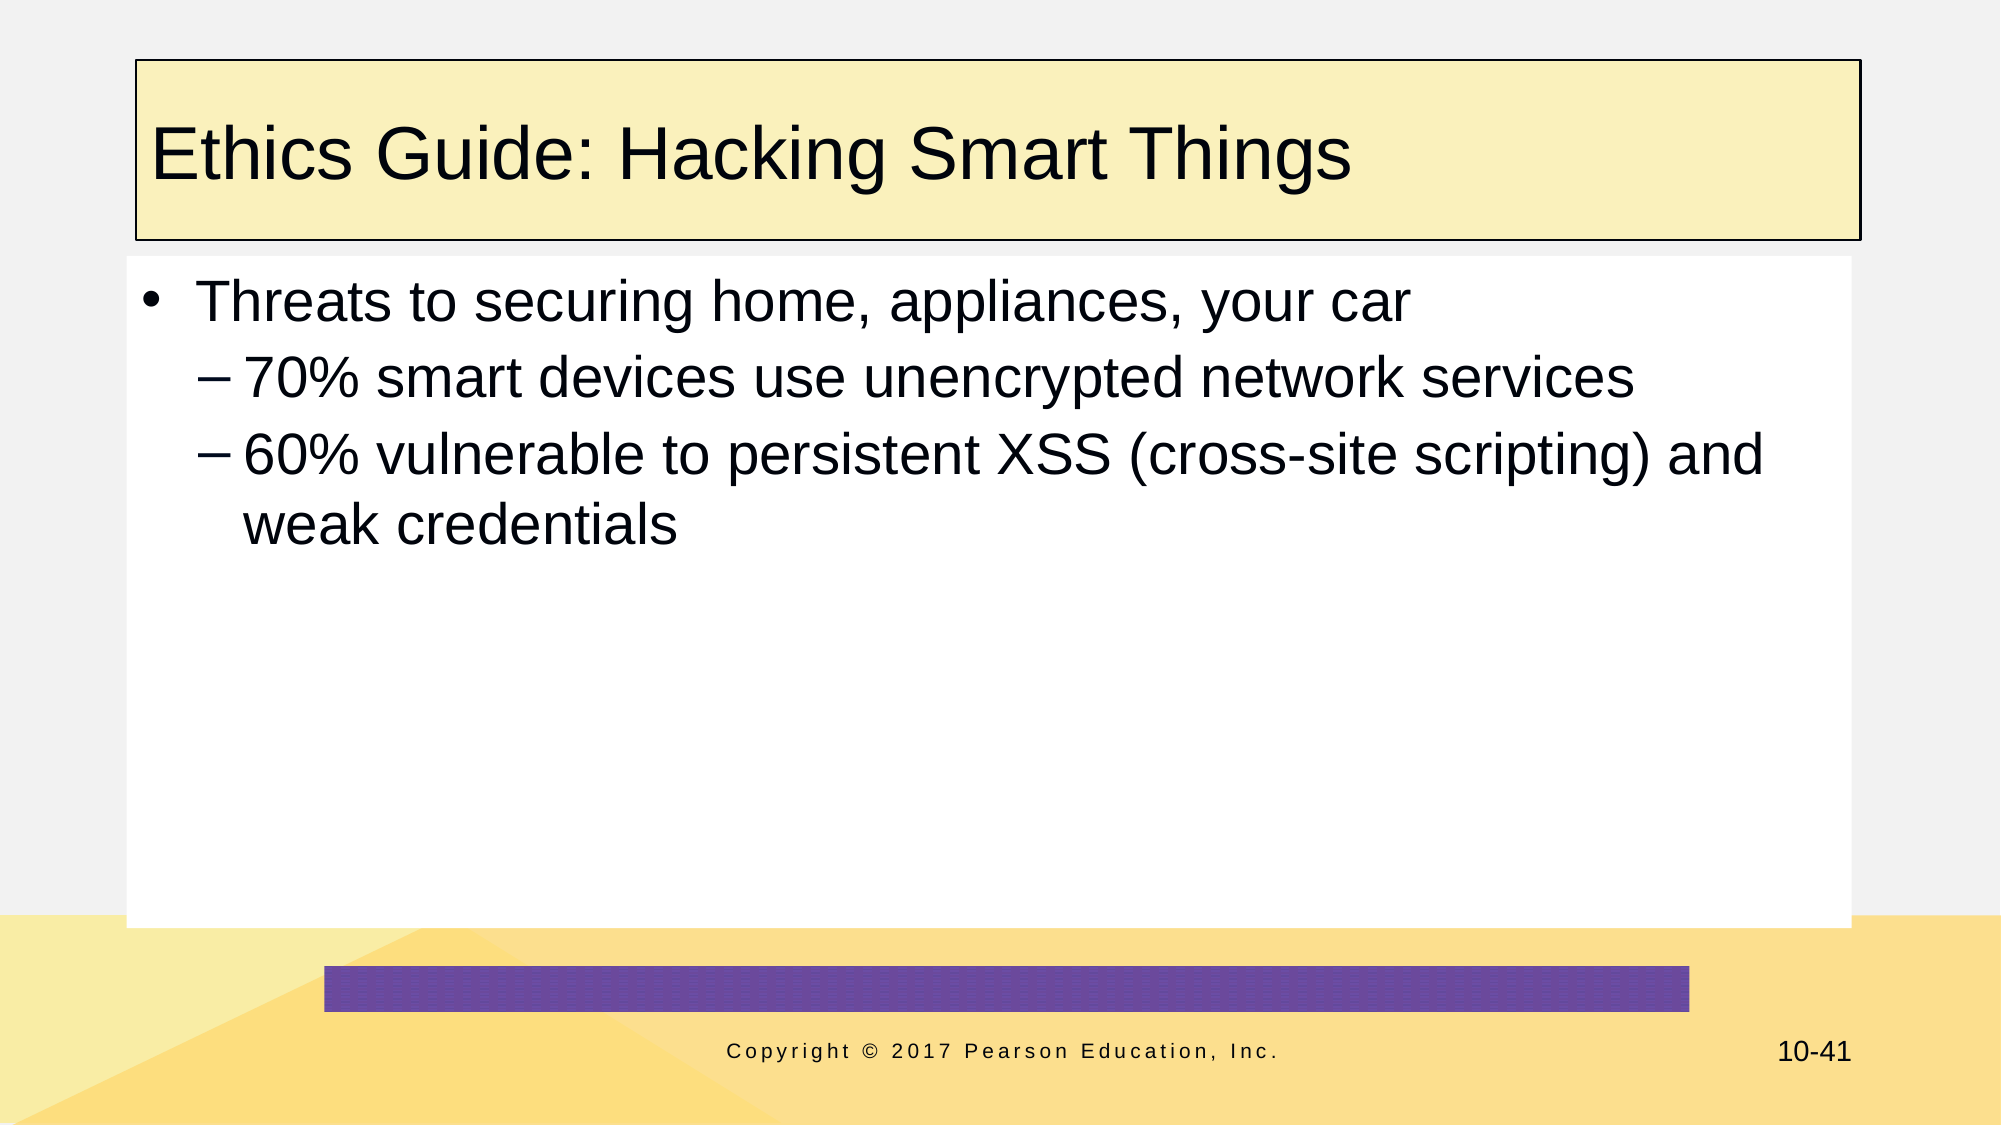

# Ethics Guide: Hacking Smart Things
 Threats to securing home, appliances, your car
70% smart devices use unencrypted network services
60% vulnerable to persistent XSS (cross-site scripting) and weak credentials
Copyright © 2017 Pearson Education, Inc.